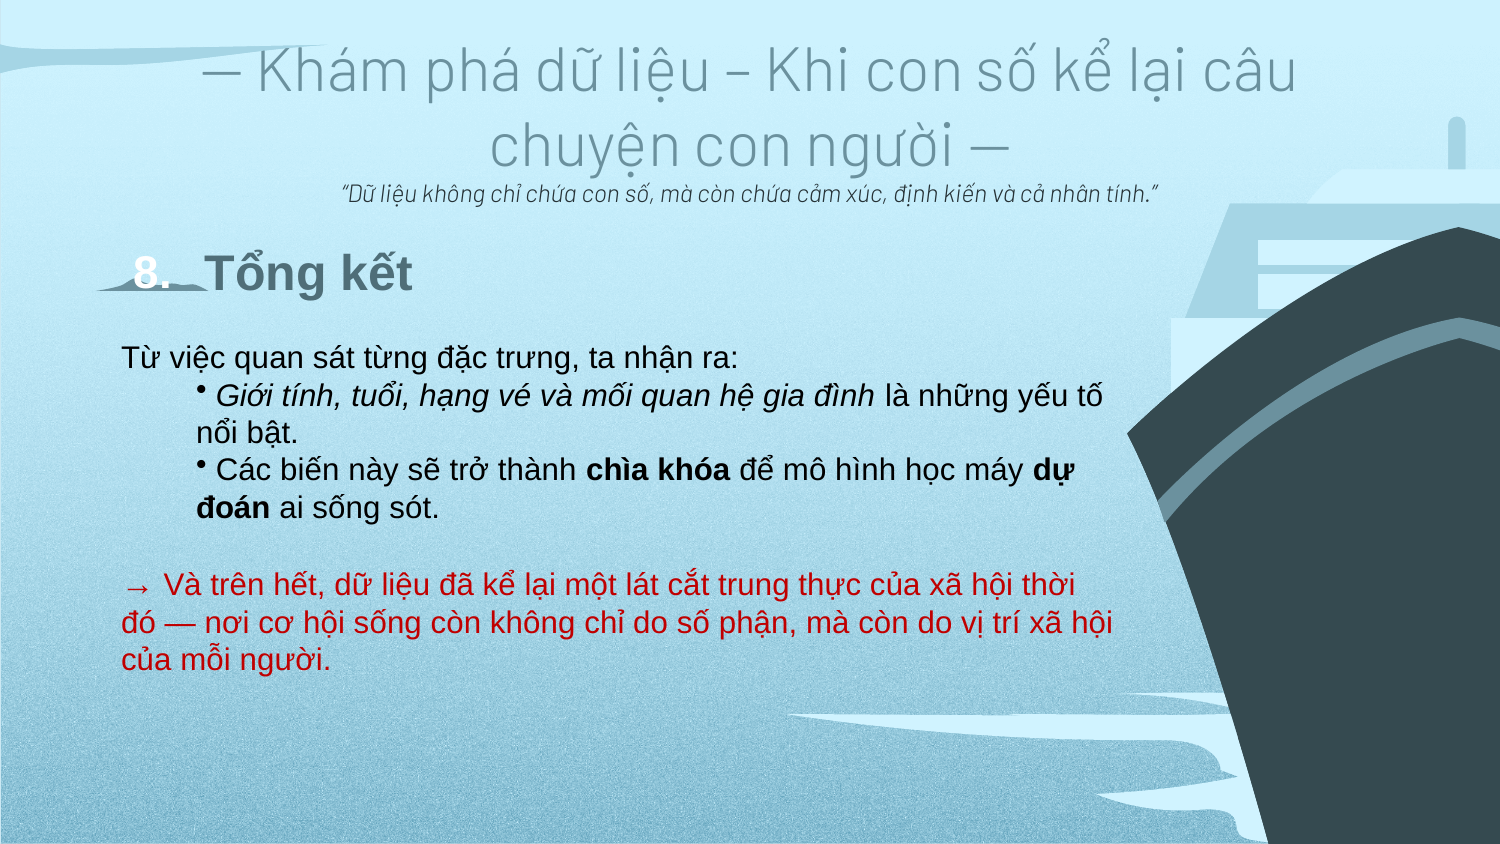

— Khám phá dữ liệu – Khi con số kể lại câu chuyện con người —

“Dữ liệu không chỉ chứa con số, mà còn chứa cảm xúc, định kiến và cả nhân tính.”
Tổng kết
# 8.

Từ việc quan sát từng đặc trưng, ta nhận ra:
 Giới tính, tuổi, hạng vé và mối quan hệ gia đình là những yếu tố nổi bật.
 Các biến này sẽ trở thành chìa khóa để mô hình học máy dự đoán ai sống sót.

→ Và trên hết, dữ liệu đã kể lại một lát cắt trung thực của xã hội thời đó — nơi cơ hội sống còn không chỉ do số phận, mà còn do vị trí xã hội của mỗi người.